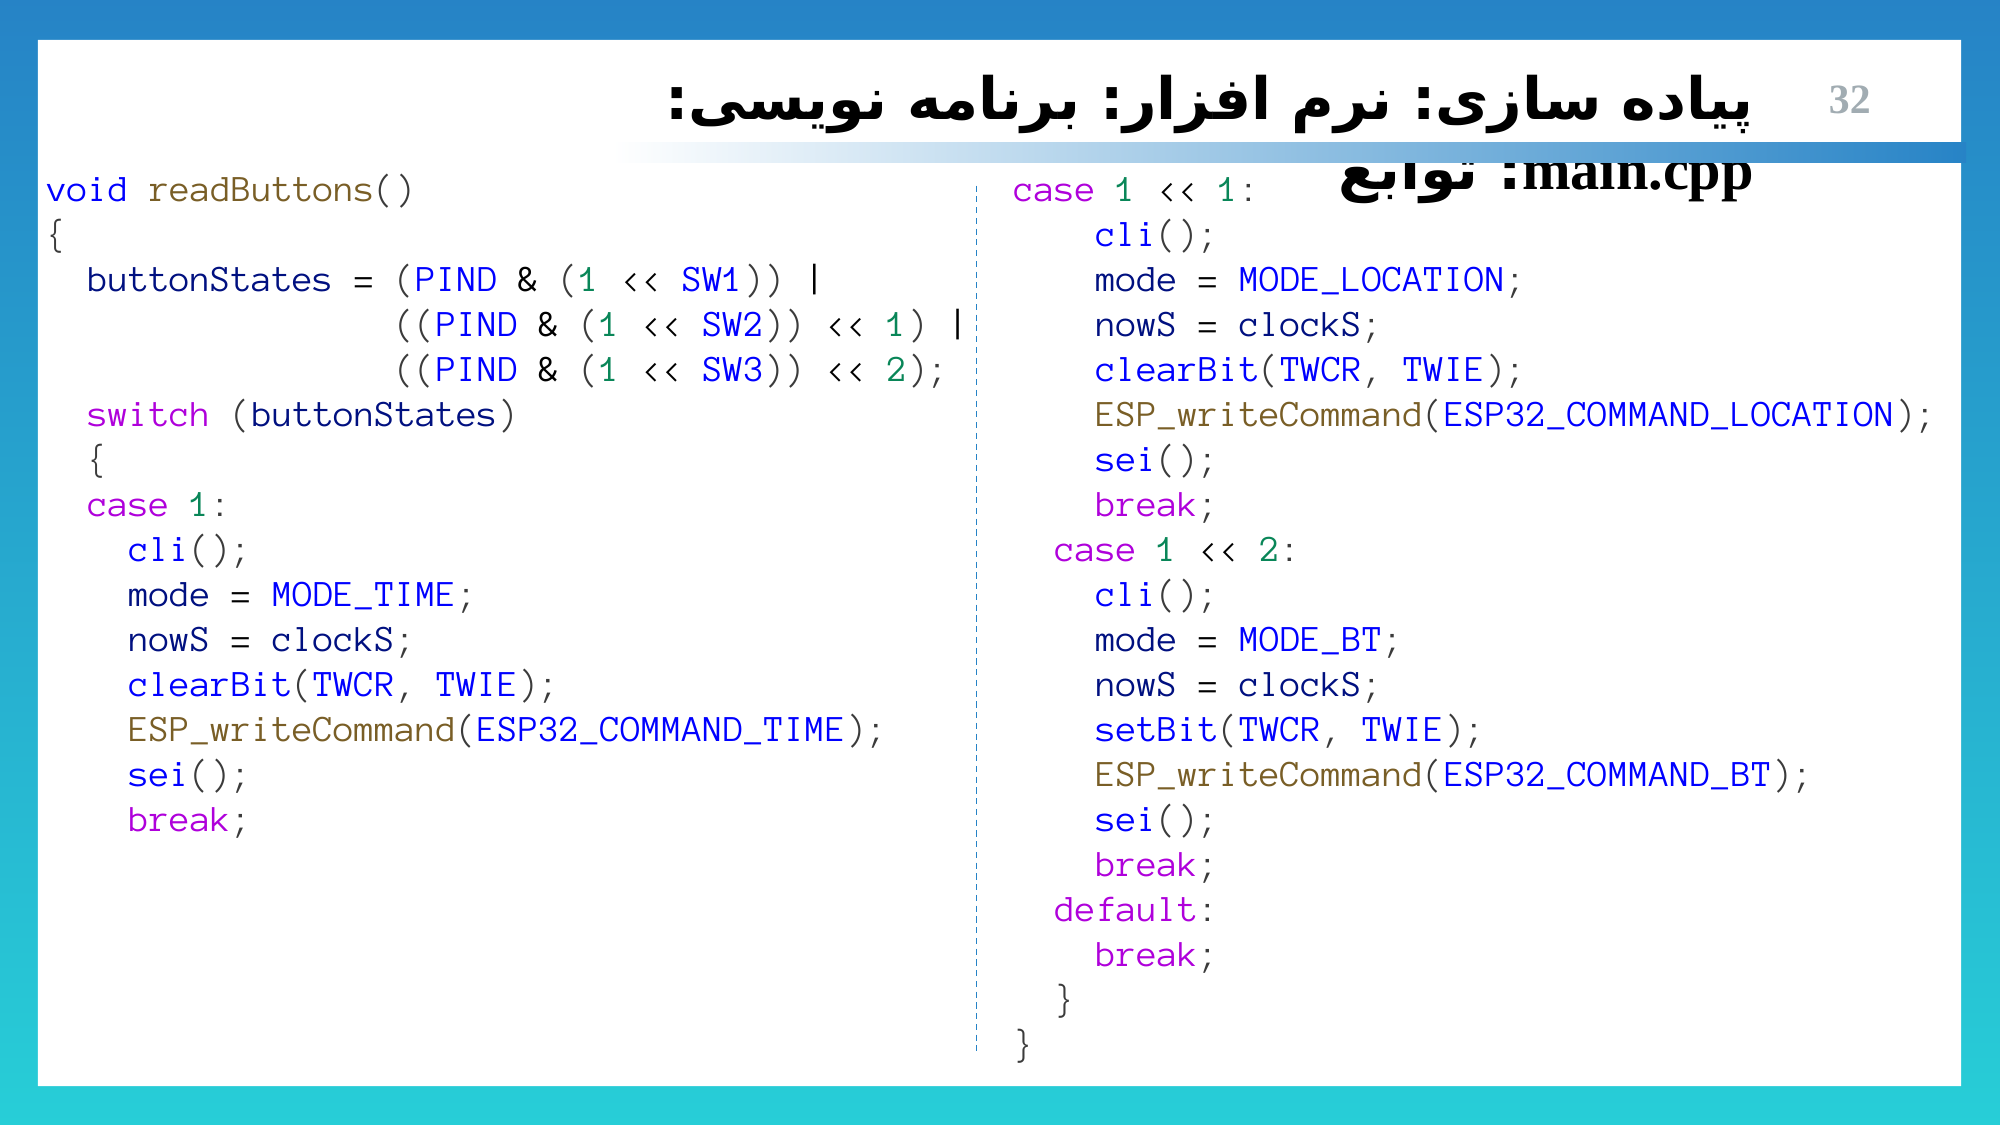

پیاده سازی: نرم افزار: برنامه نویسی: main.cpp: توابع
32

void readButtons()
{
  buttonStates = (PIND & (1 << SW1)) |
                 ((PIND & (1 << SW2)) << 1) |
                 ((PIND & (1 << SW3)) << 2);
  switch (buttonStates)
  {
  case 1:
    cli();
    mode = MODE_TIME;
    nowS = clockS;
    clearBit(TWCR, TWIE);
    ESP_writeCommand(ESP32_COMMAND_TIME);
    sei();
    break;
case 1 << 1:
    cli();
    mode = MODE_LOCATION;
    nowS = clockS;
    clearBit(TWCR, TWIE);
    ESP_writeCommand(ESP32_COMMAND_LOCATION);
    sei();
    break;
  case 1 << 2:
    cli();
    mode = MODE_BT;
    nowS = clockS;
    setBit(TWCR, TWIE);
    ESP_writeCommand(ESP32_COMMAND_BT);
    sei();
    break;
  default:
    break;
  }
}